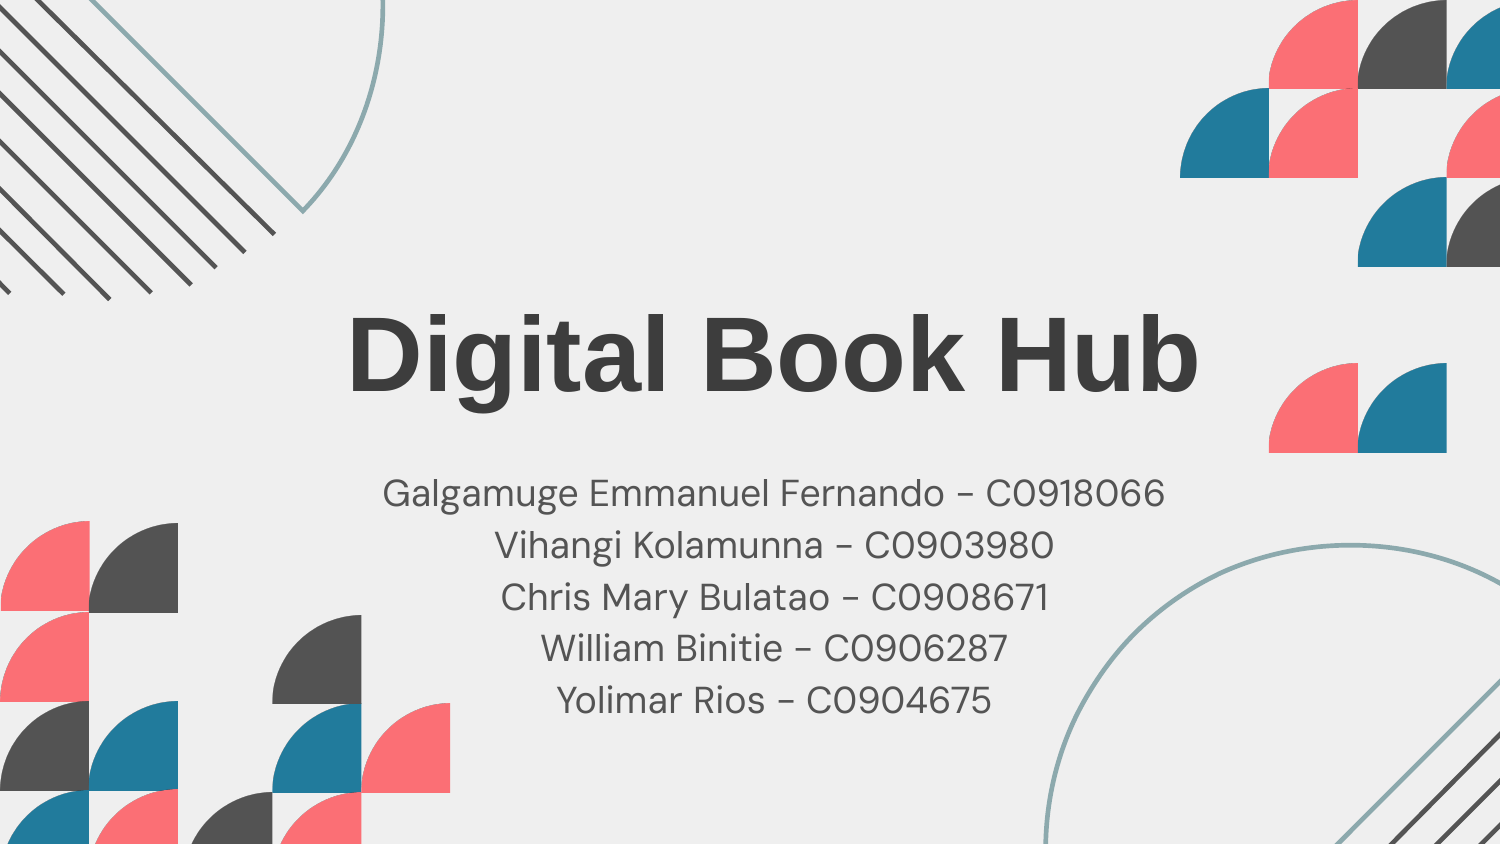

Digital Book Hub

Galgamuge Emmanuel Fernando - C0918066
Vihangi Kolamunna - C0903980
Chris Mary Bulatao - C0908671
William Binitie - C0906287
Yolimar Rios - C0904675